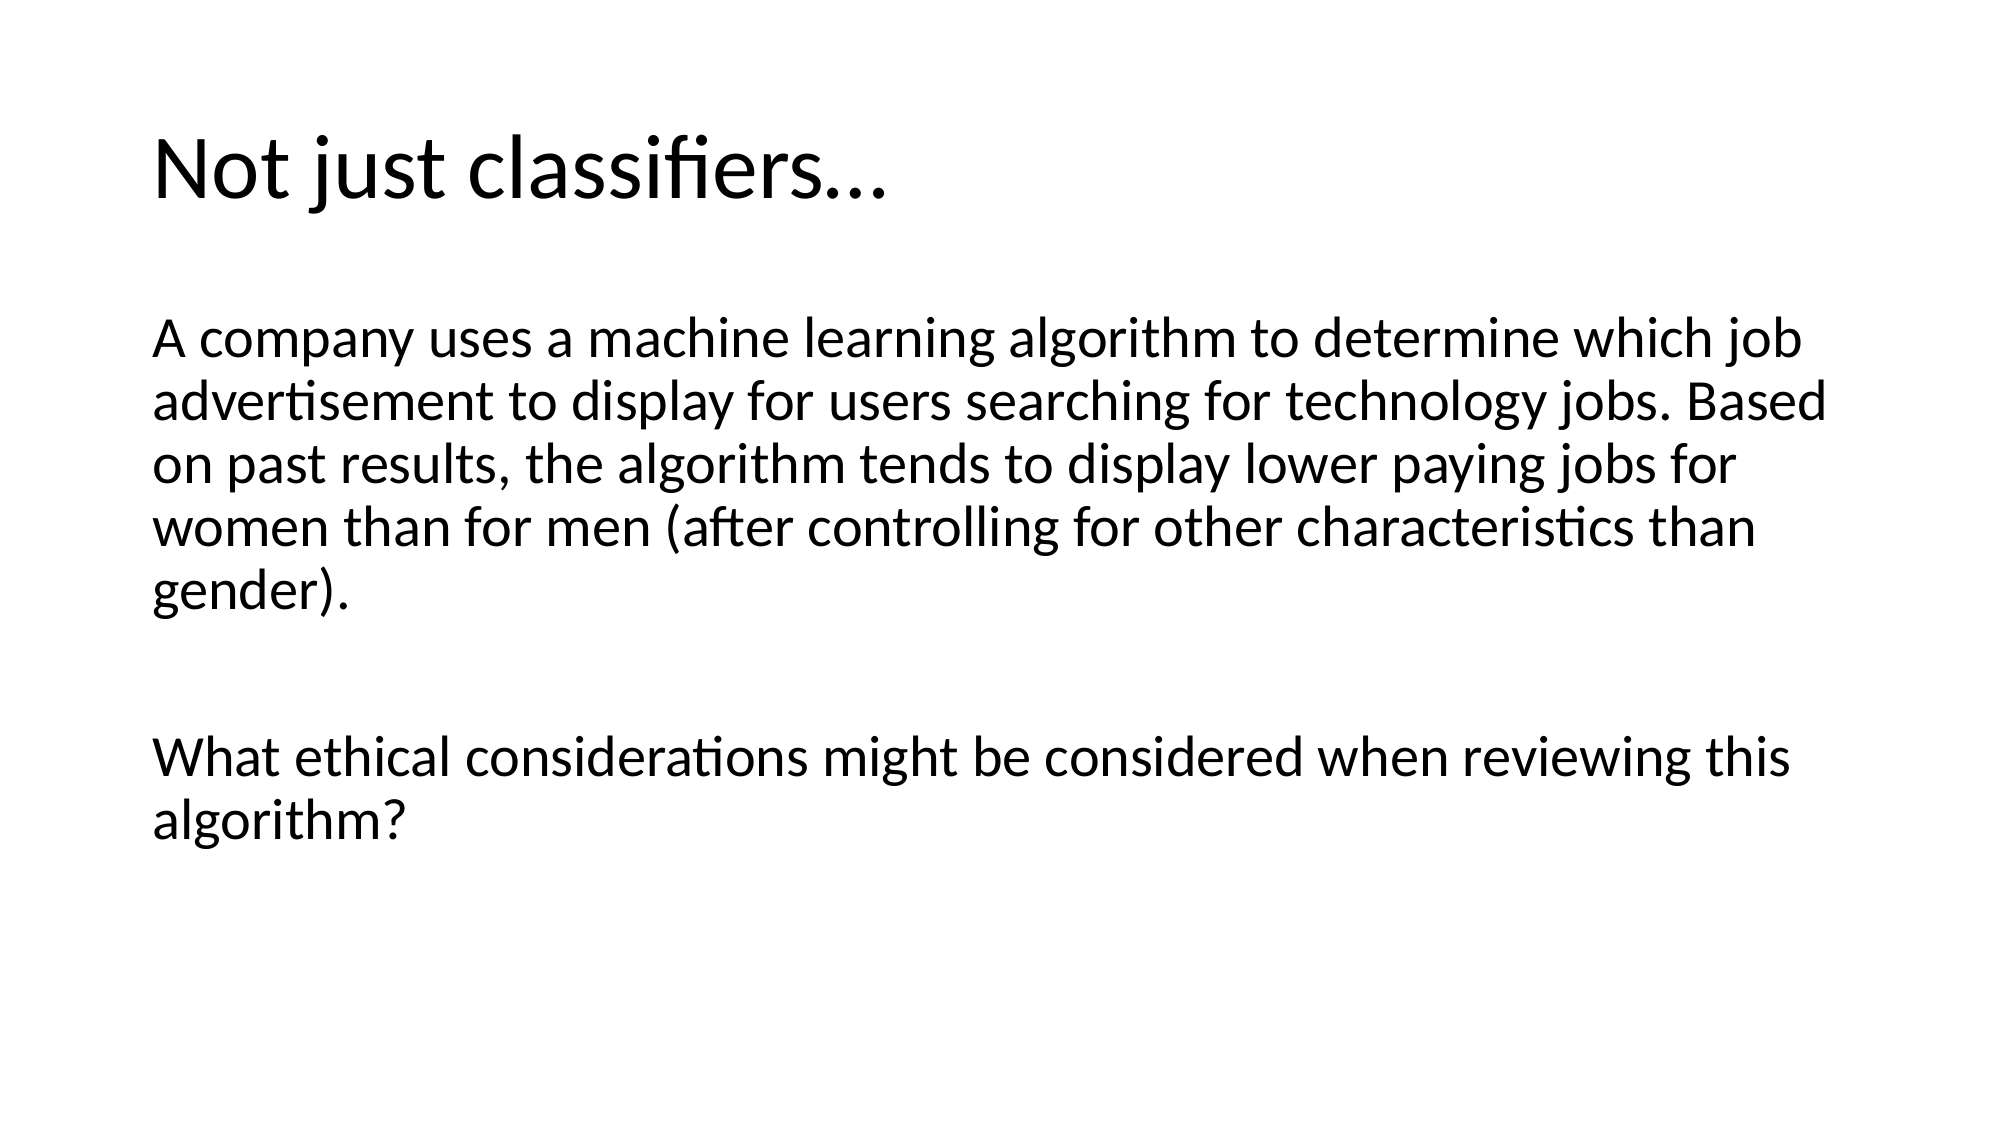

# Not just classifiers…
A company uses a machine learning algorithm to determine which job advertisement to display for users searching for technology jobs. Based on past results, the algorithm tends to display lower paying jobs for women than for men (after controlling for other characteristics than gender).

What ethical considerations might be considered when reviewing this algorithm?